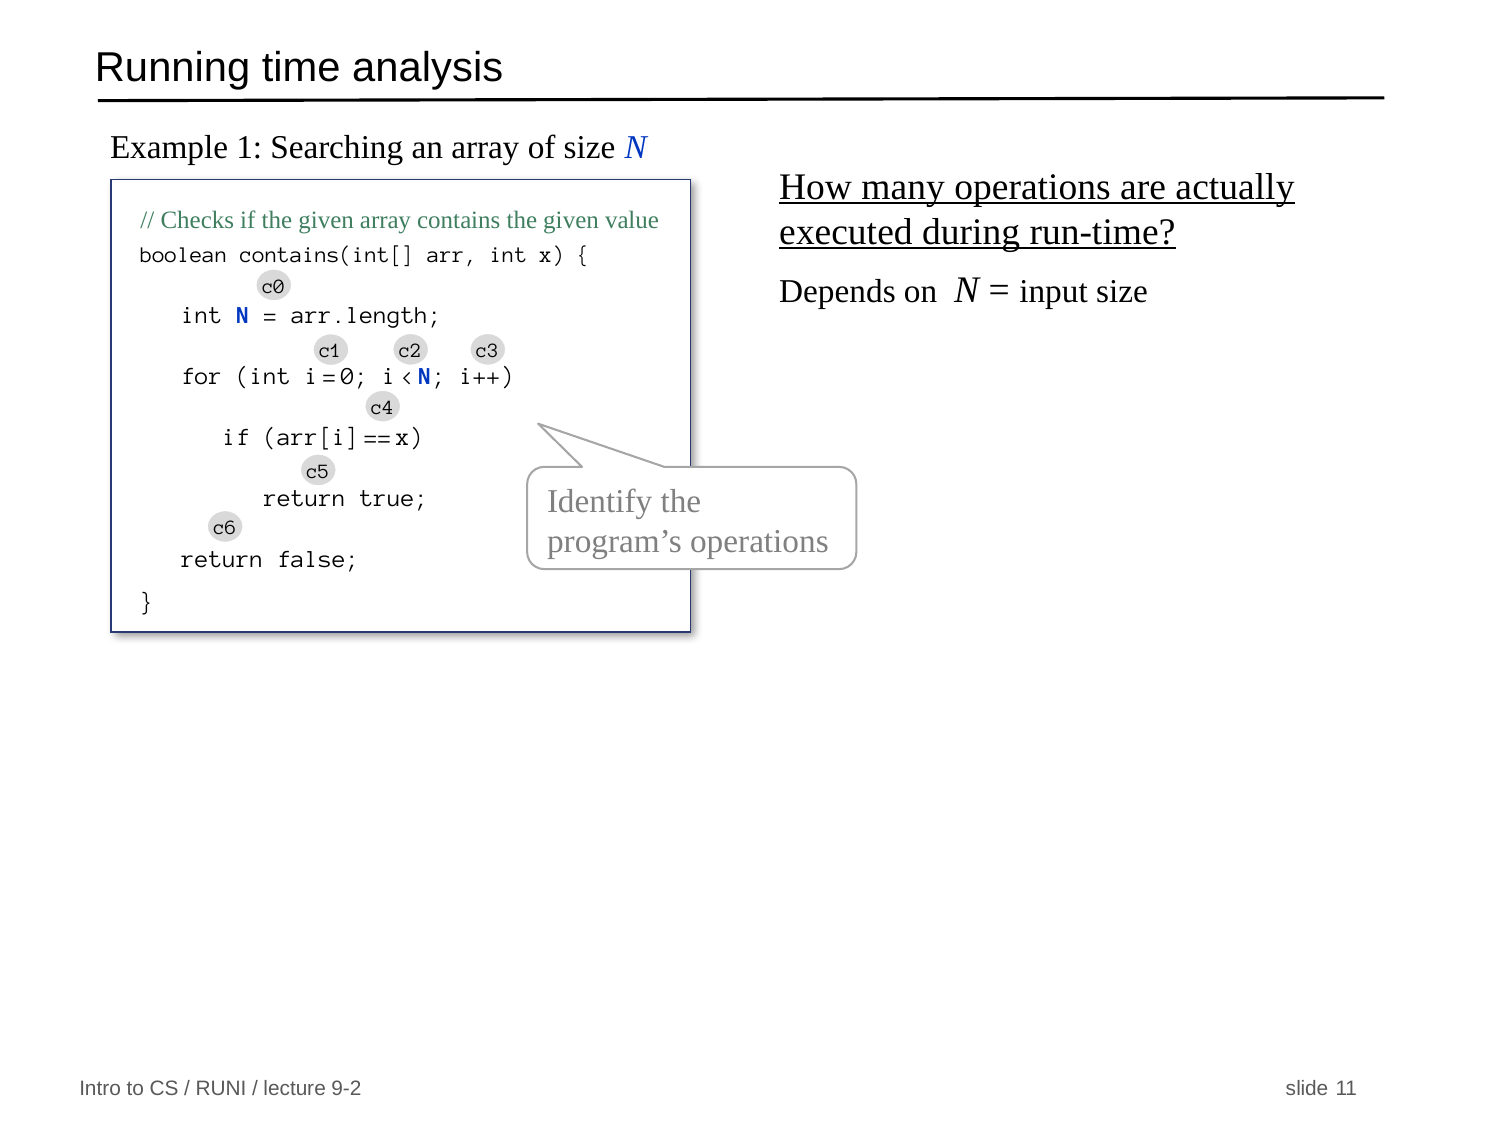

# Running time analysis
Example 1: Searching an array of size N
How many operations are actually executed during run-time?
Depends on  N = input size
// Checks if the given array contains the given value
boolean contains(int[] arr, int x) {
   int N = arr.length;
   for (int i = 0; i < N; i++)
      if (arr[i] == x)
         return true;
   return false;
}
c0
c3
c2
c1
c4
c5
Identify the program’s operations
c6